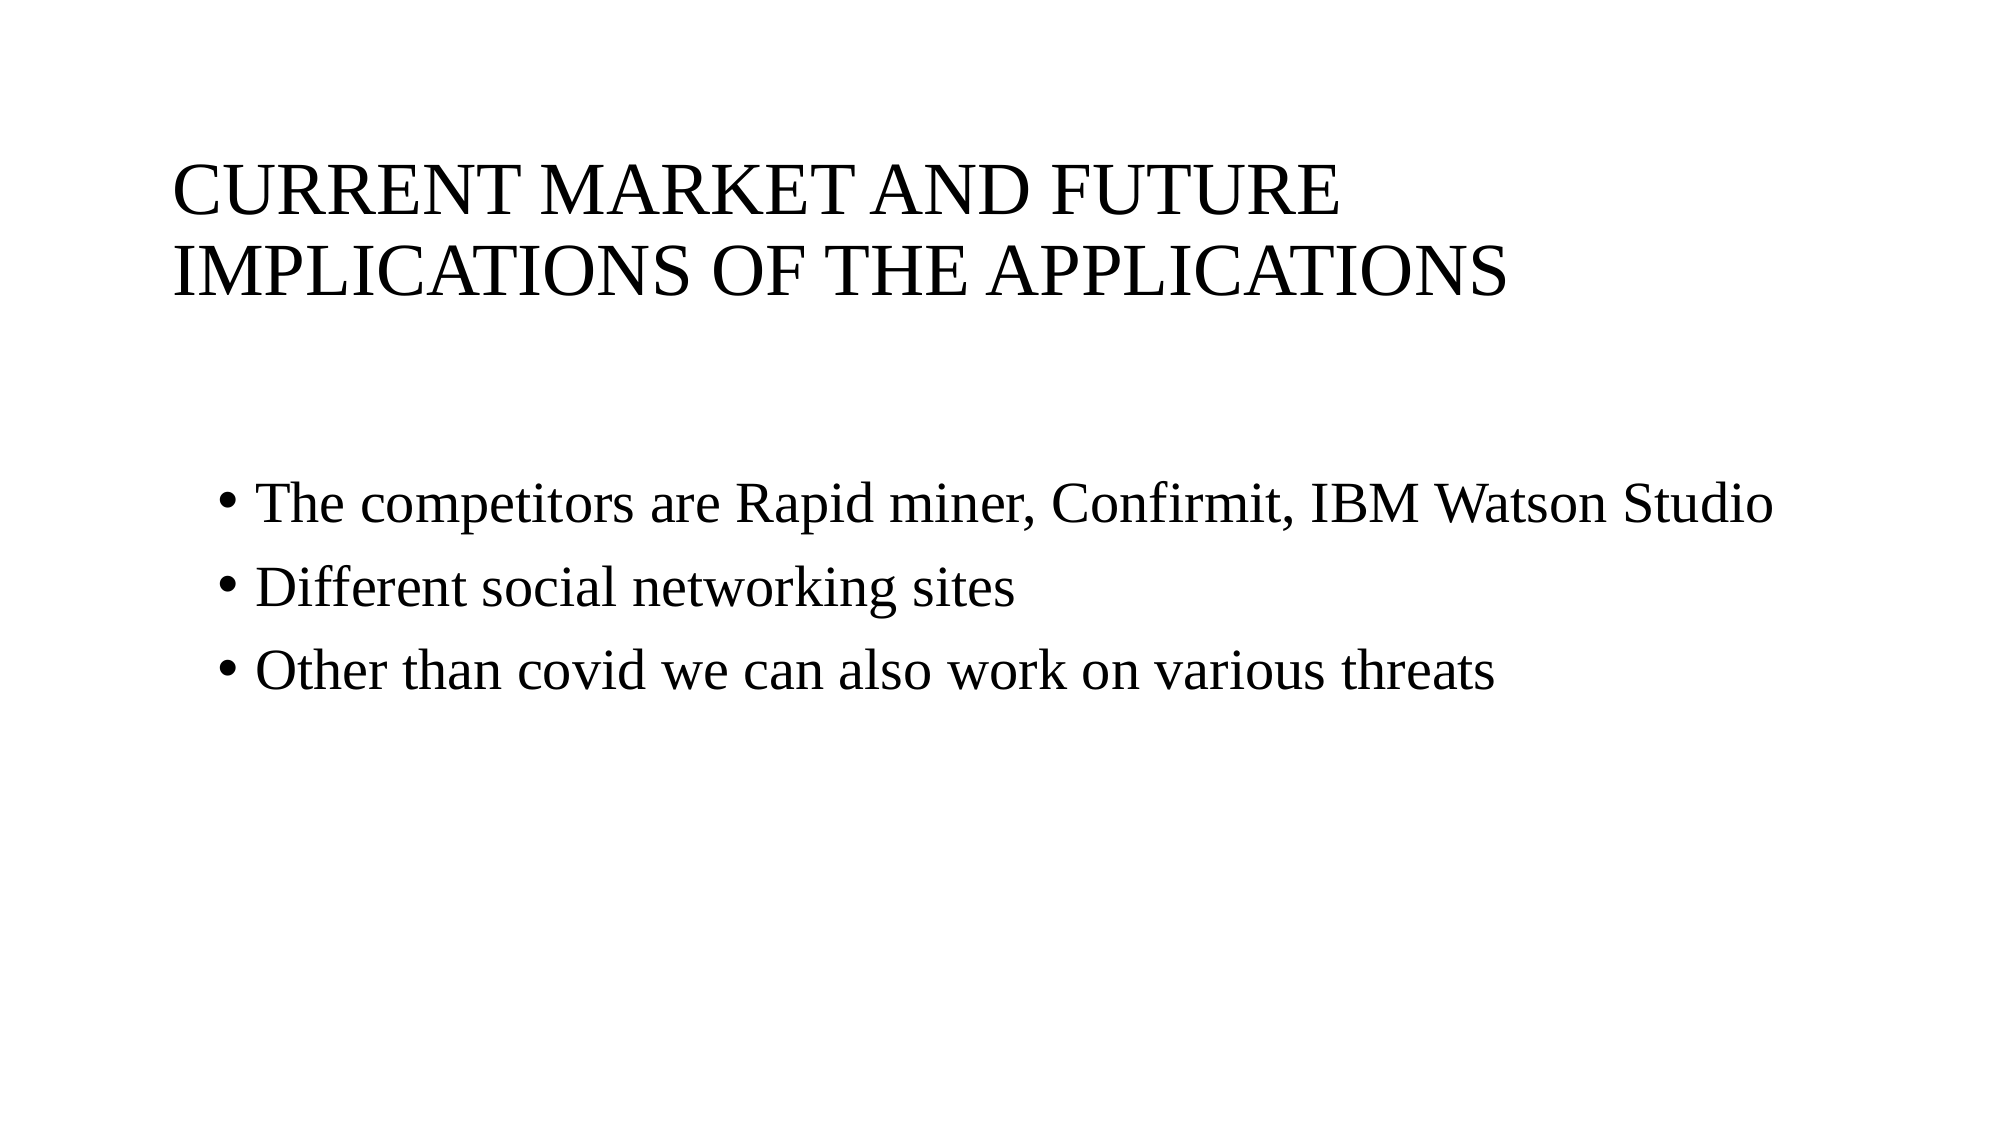

# CURRENT MARKET AND FUTURE IMPLICATIONS OF THE APPLICATIONS
The competitors are Rapid miner, Confirmit, IBM Watson Studio
Different social networking sites
Other than covid we can also work on various threats